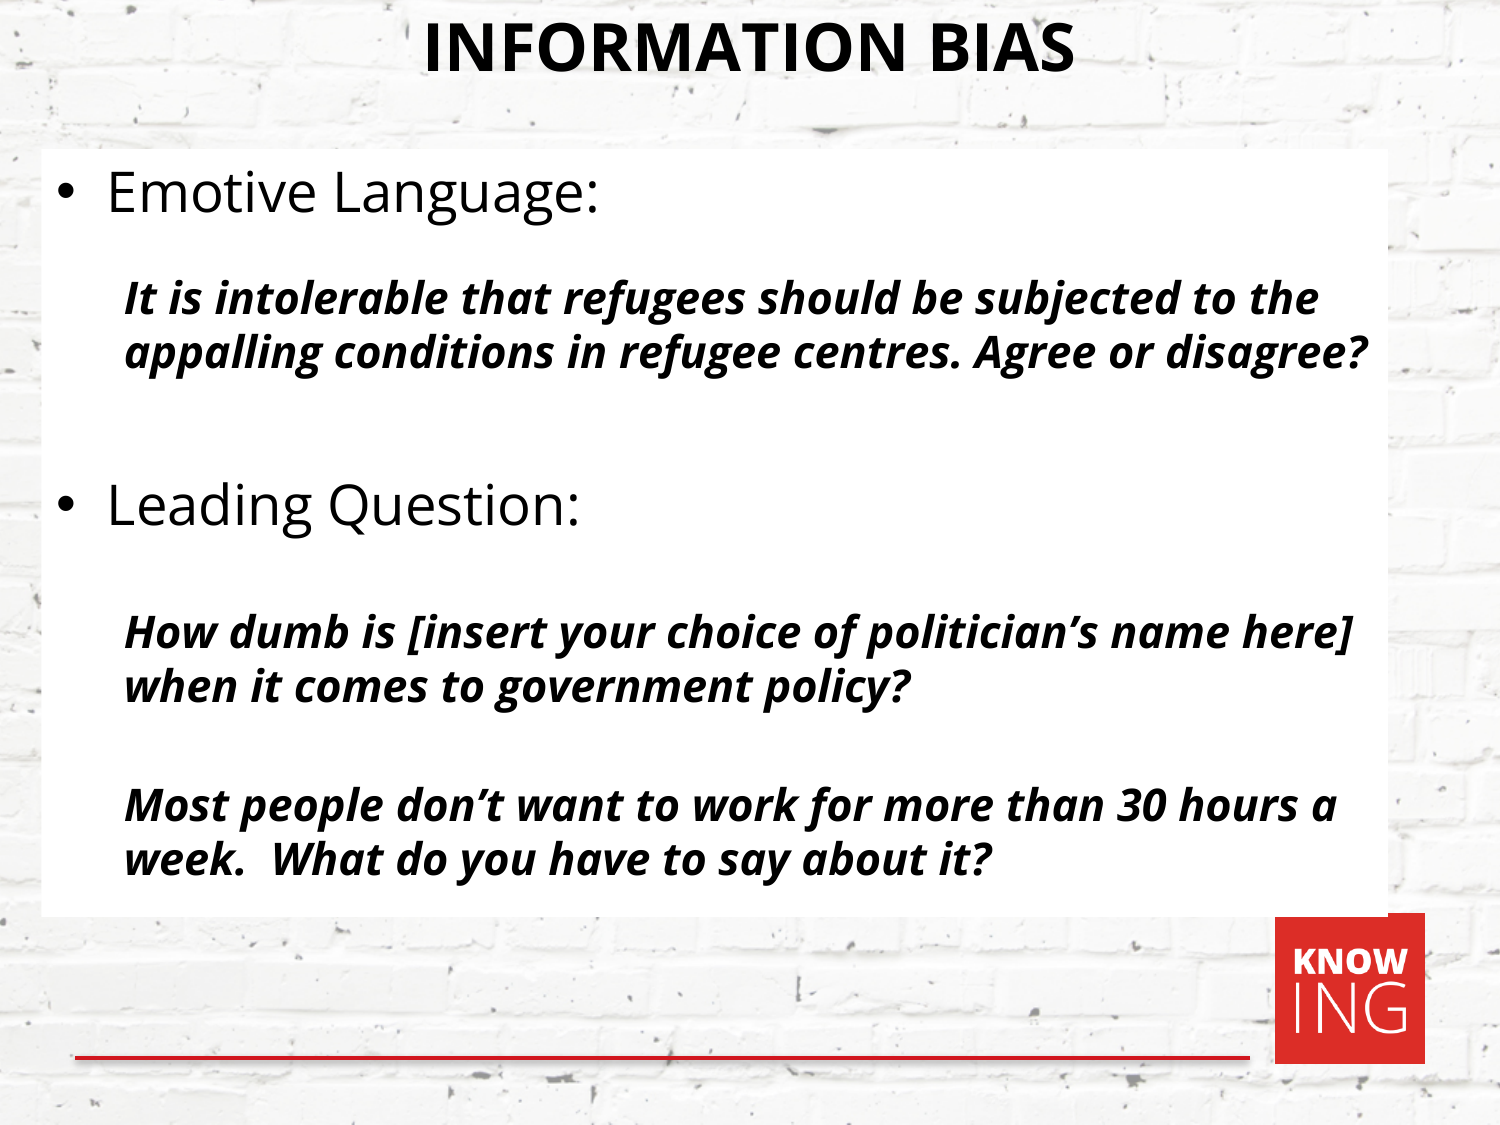

# INFORMATION BIAS
Emotive Language:

It is intolerable that refugees should be subjected to the appalling conditions in refugee centres. Agree or disagree?

Leading Question:

How dumb is [insert your choice of politician’s name here] when it comes to government policy?

Most people don’t want to work for more than 30 hours a week.  What do you have to say about it?